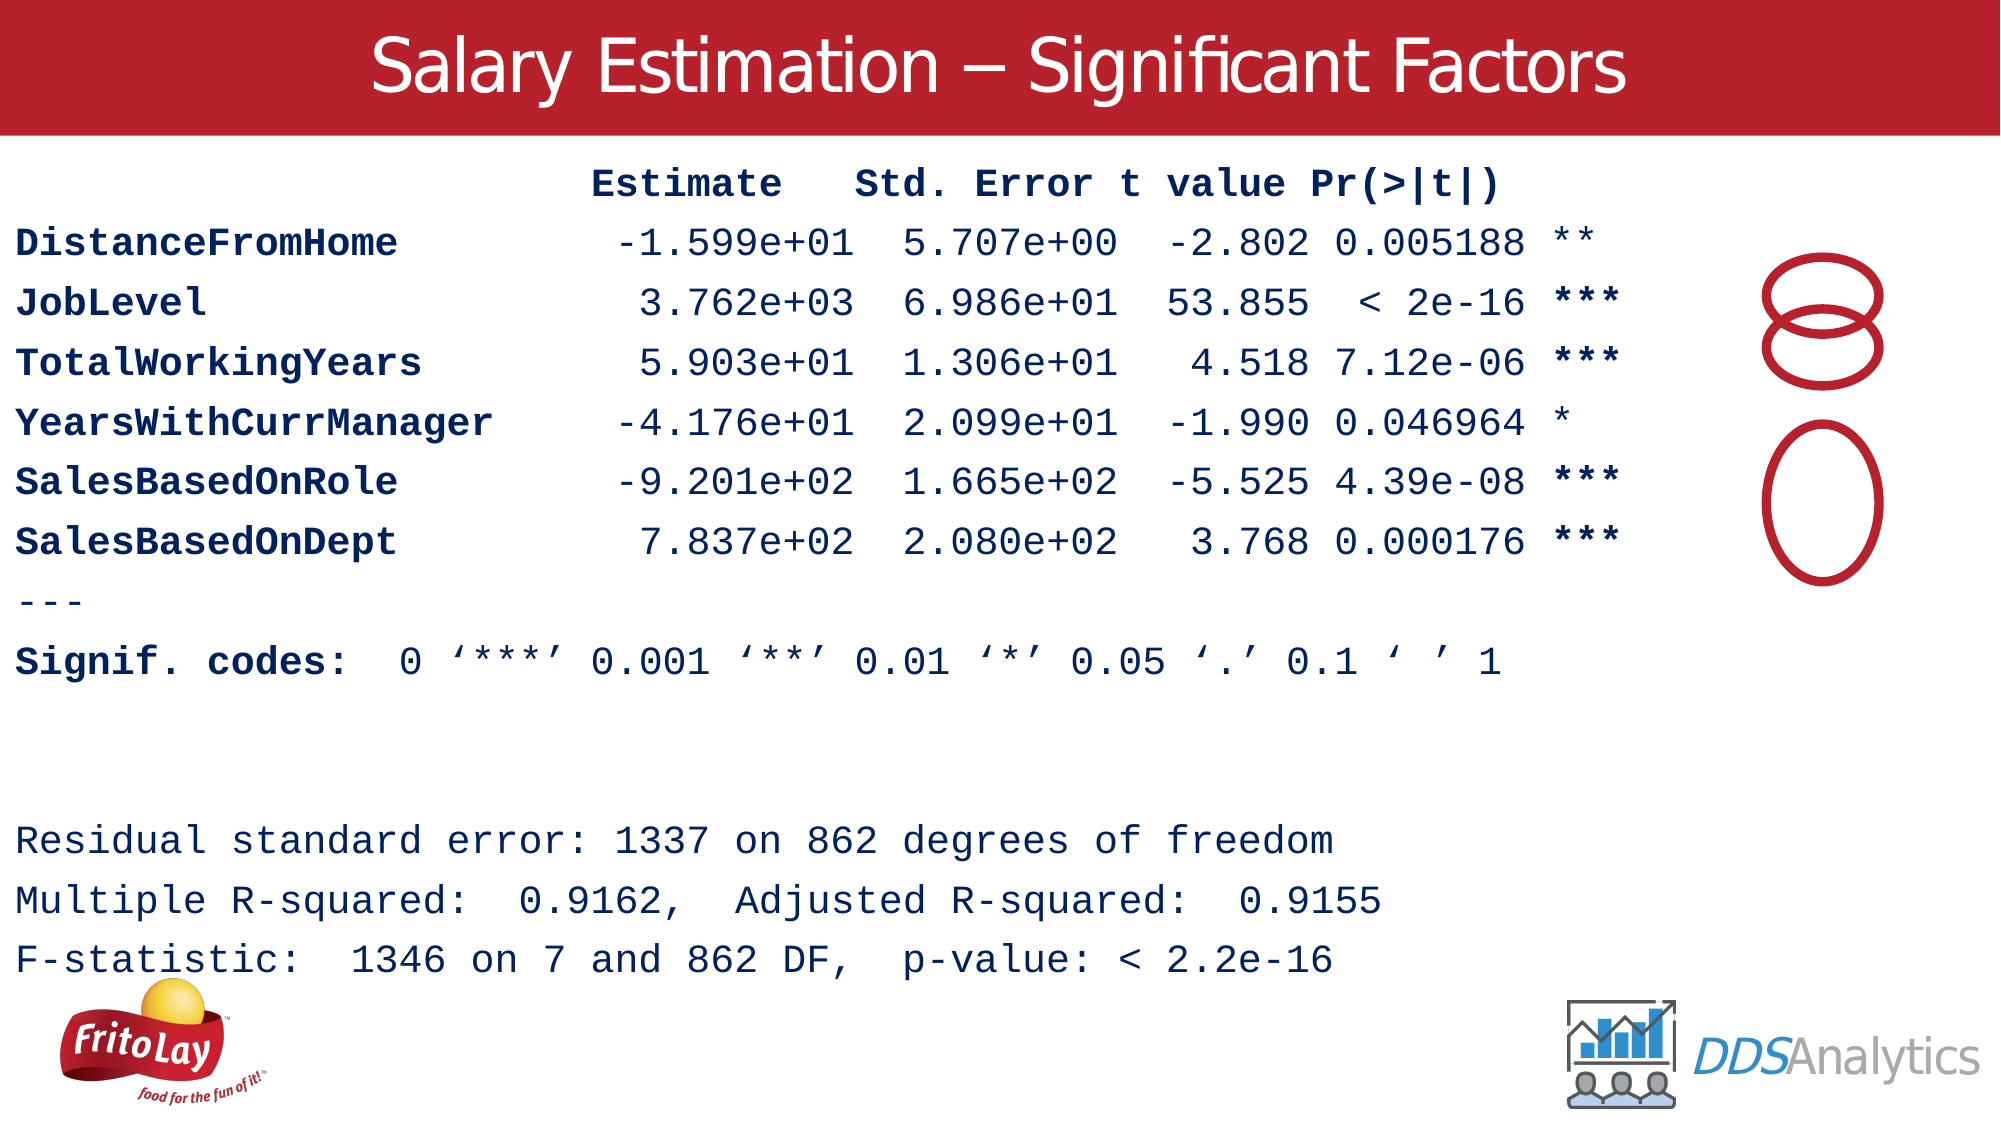

# Salary Estimation – Significant Factors
				    Estimate   Std. Error t value Pr(>|t|)
DistanceFromHome         -1.599e+01  5.707e+00  -2.802 0.005188 **
JobLevel                  3.762e+03  6.986e+01  53.855  < 2e-16 ***
TotalWorkingYears         5.903e+01  1.306e+01   4.518 7.12e-06 ***
YearsWithCurrManager     -4.176e+01  2.099e+01  -1.990 0.046964 *
SalesBasedOnRole         -9.201e+02  1.665e+02  -5.525 4.39e-08 ***
SalesBasedOnDept          7.837e+02  2.080e+02   3.768 0.000176 ***
---
Signif. codes:  0 ‘***’ 0.001 ‘**’ 0.01 ‘*’ 0.05 ‘.’ 0.1 ‘ ’ 1

Residual standard error: 1337 on 862 degrees of freedom
Multiple R-squared:  0.9162,	Adjusted R-squared:  0.9155
F-statistic:  1346 on 7 and 862 DF,  p-value: < 2.2e-16